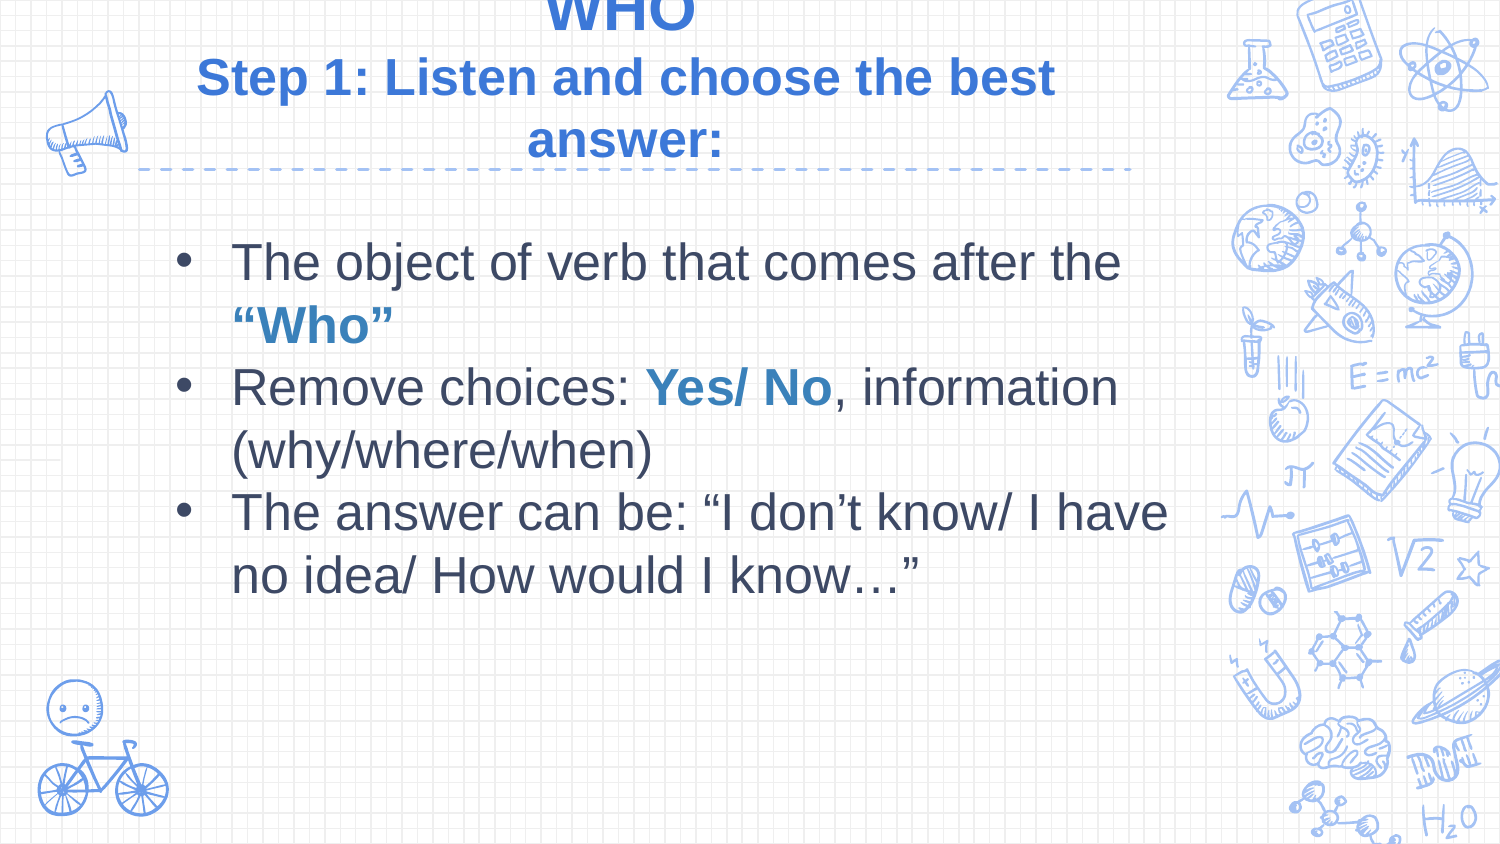

# WHO Step 1: Listen and choose the best answer:

The object of verb that comes after the “Who”
Remove choices: Yes/ No, information (why/where/when)
The answer can be: “I don’t know/ I have no idea/ How would I know…”